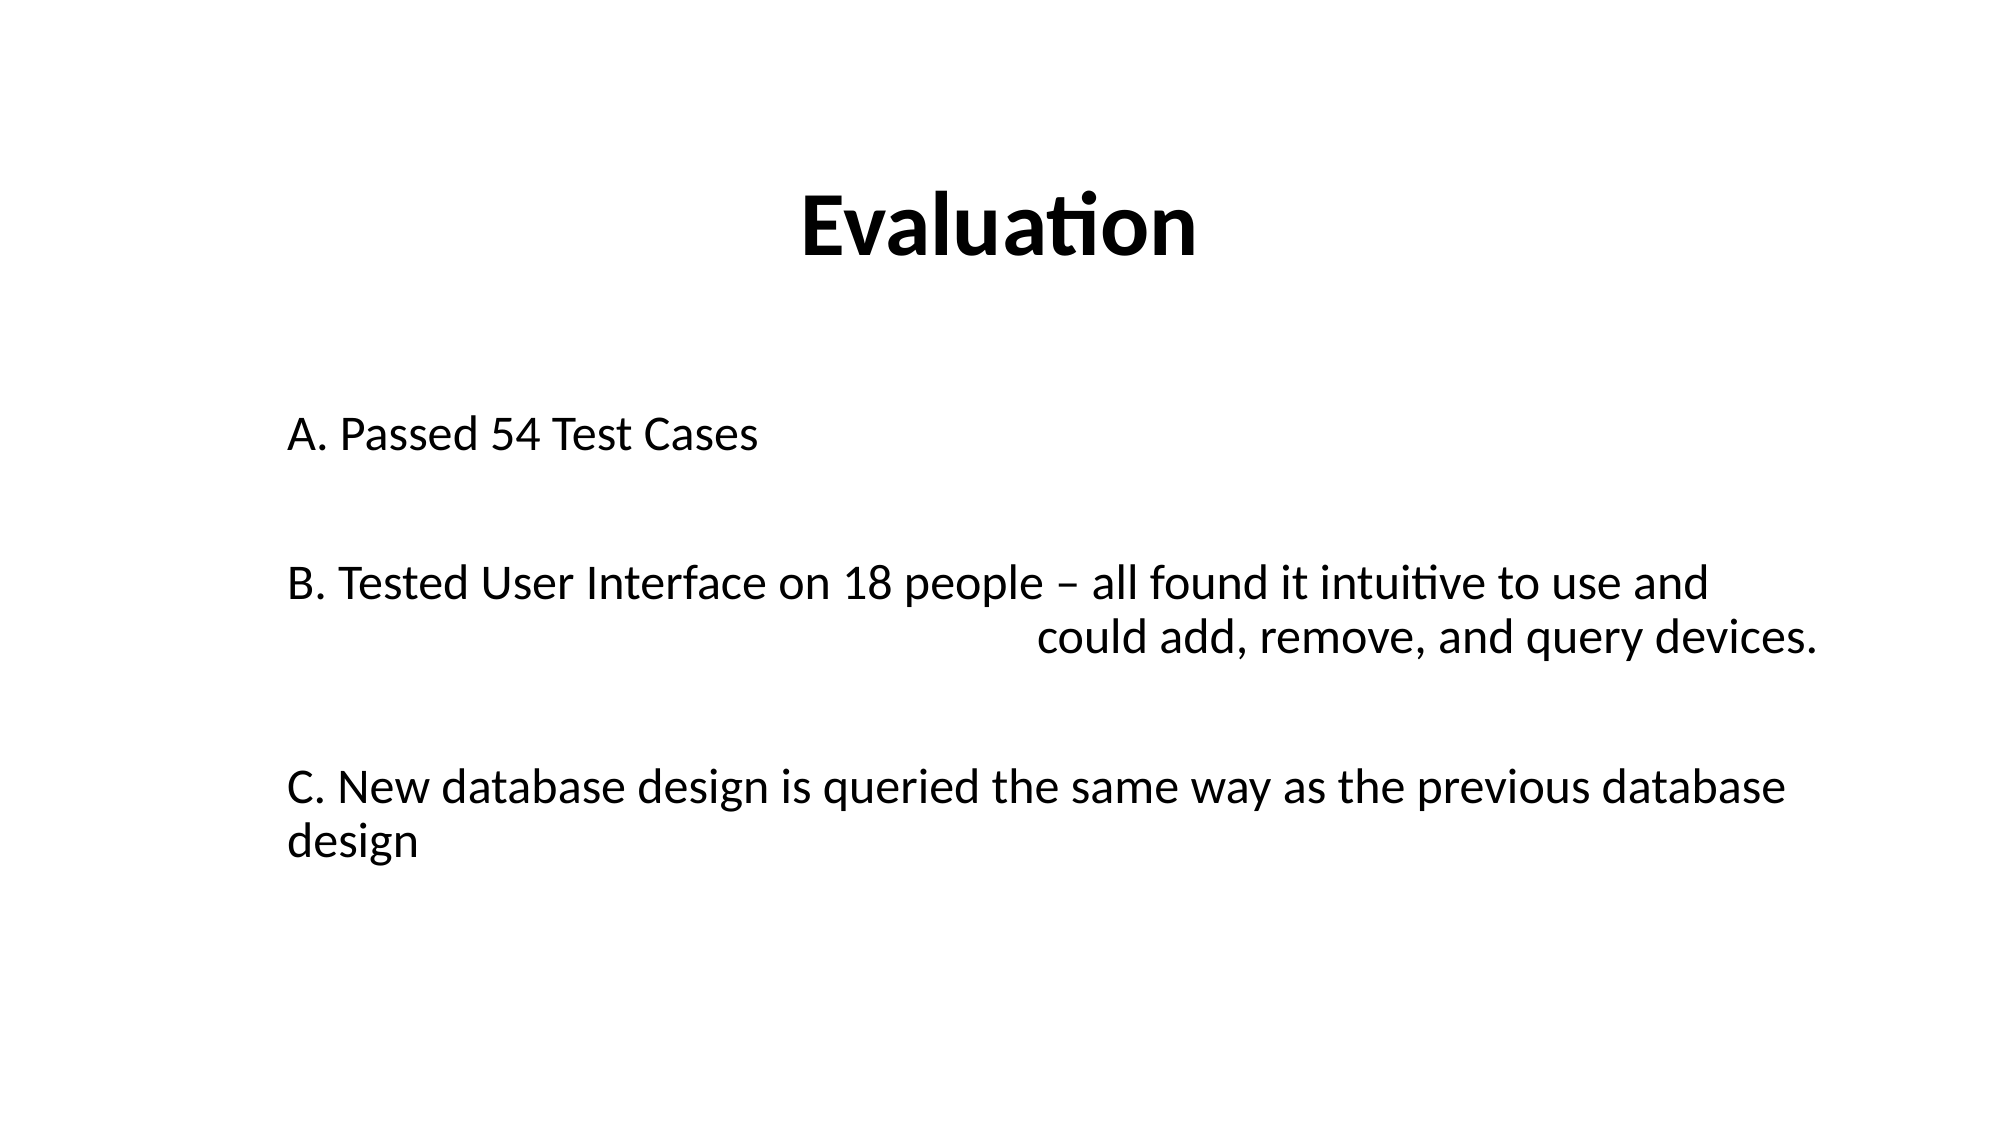

Evaluation
A. Passed 54 Test Cases

B. Tested User Interface on 18 people – all found it intuitive to use and 						could add, remove, and query devices.

C. New database design is queried the same way as the previous database design